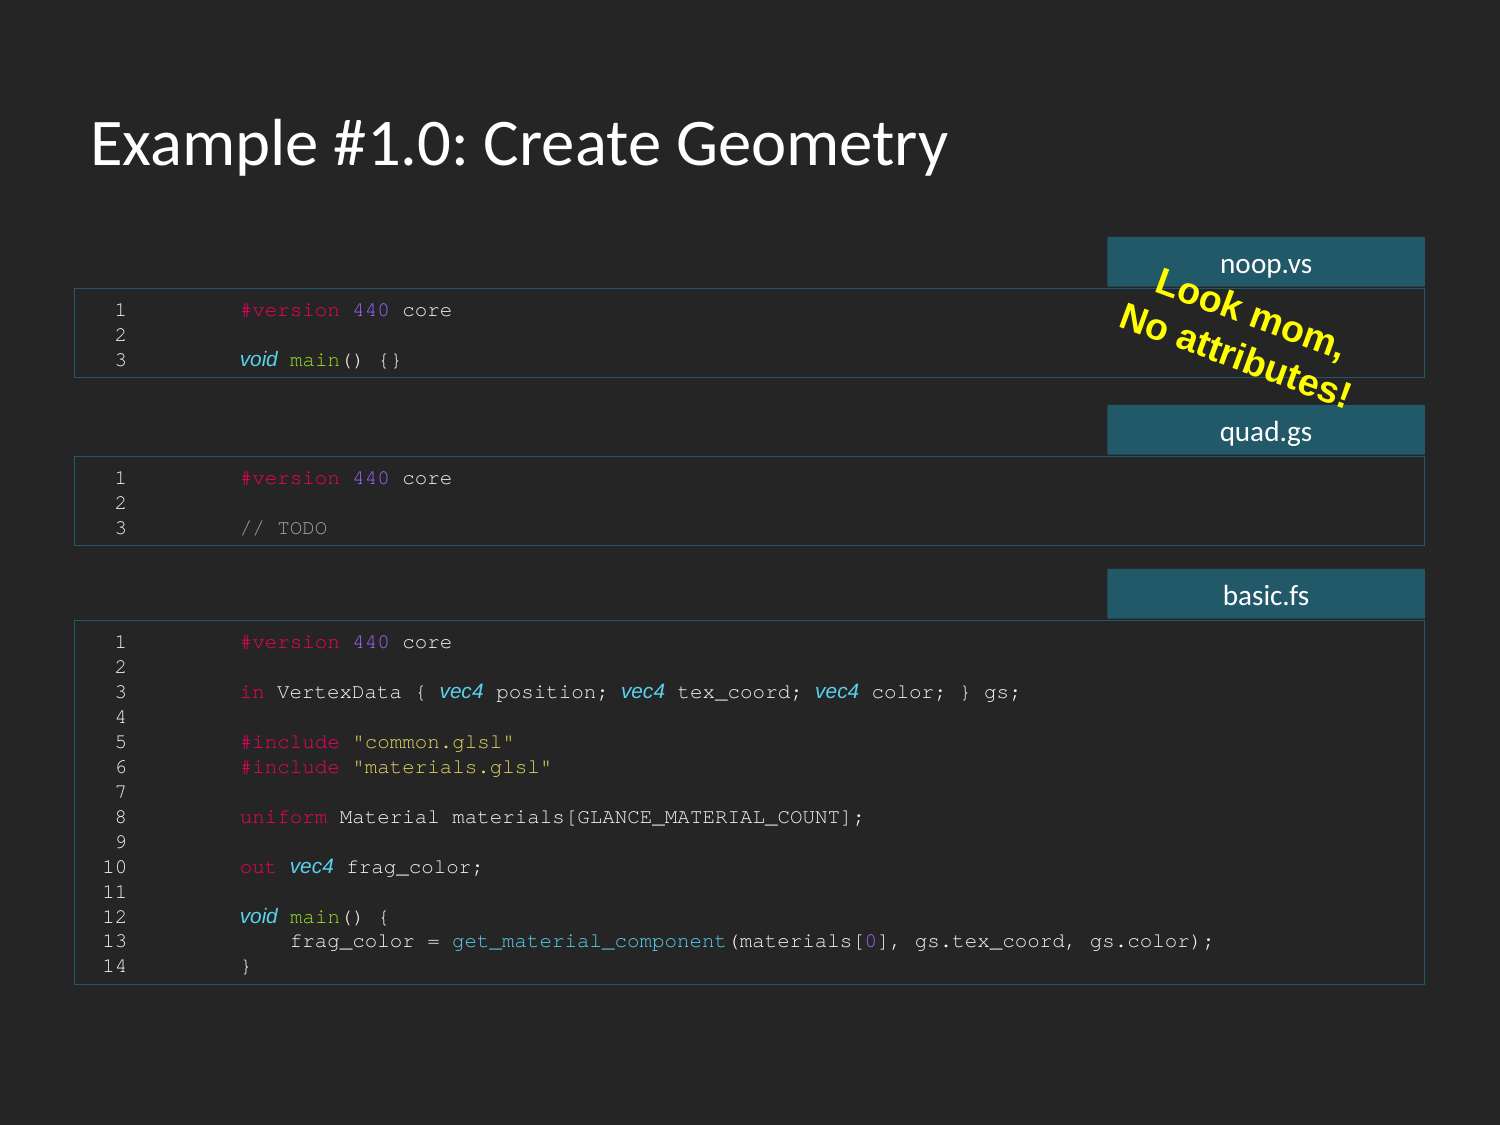

# Example #1.0: Create Geometry
noop.vs
  1 	#version 440 core
  2
  3 	void main() {}
Look mom,
No attributes!
quad.gs
  1 	#version 440 core
  2
  3 	// TODO
basic.fs
  1 	#version 440 core
  2
  3 	in VertexData { vec4 position; vec4 tex_coord; vec4 color; } gs;
  4
  5 	#include "common.glsl"
  6 	#include "materials.glsl"
  7
  8 	uniform Material materials[GLANCE_MATERIAL_COUNT];
  9
 10 	out vec4 frag_color;
 11
 12 	void main() {
 13 	    frag_color = get_material_component(materials[0], gs.tex_coord, gs.color);
 14 	}